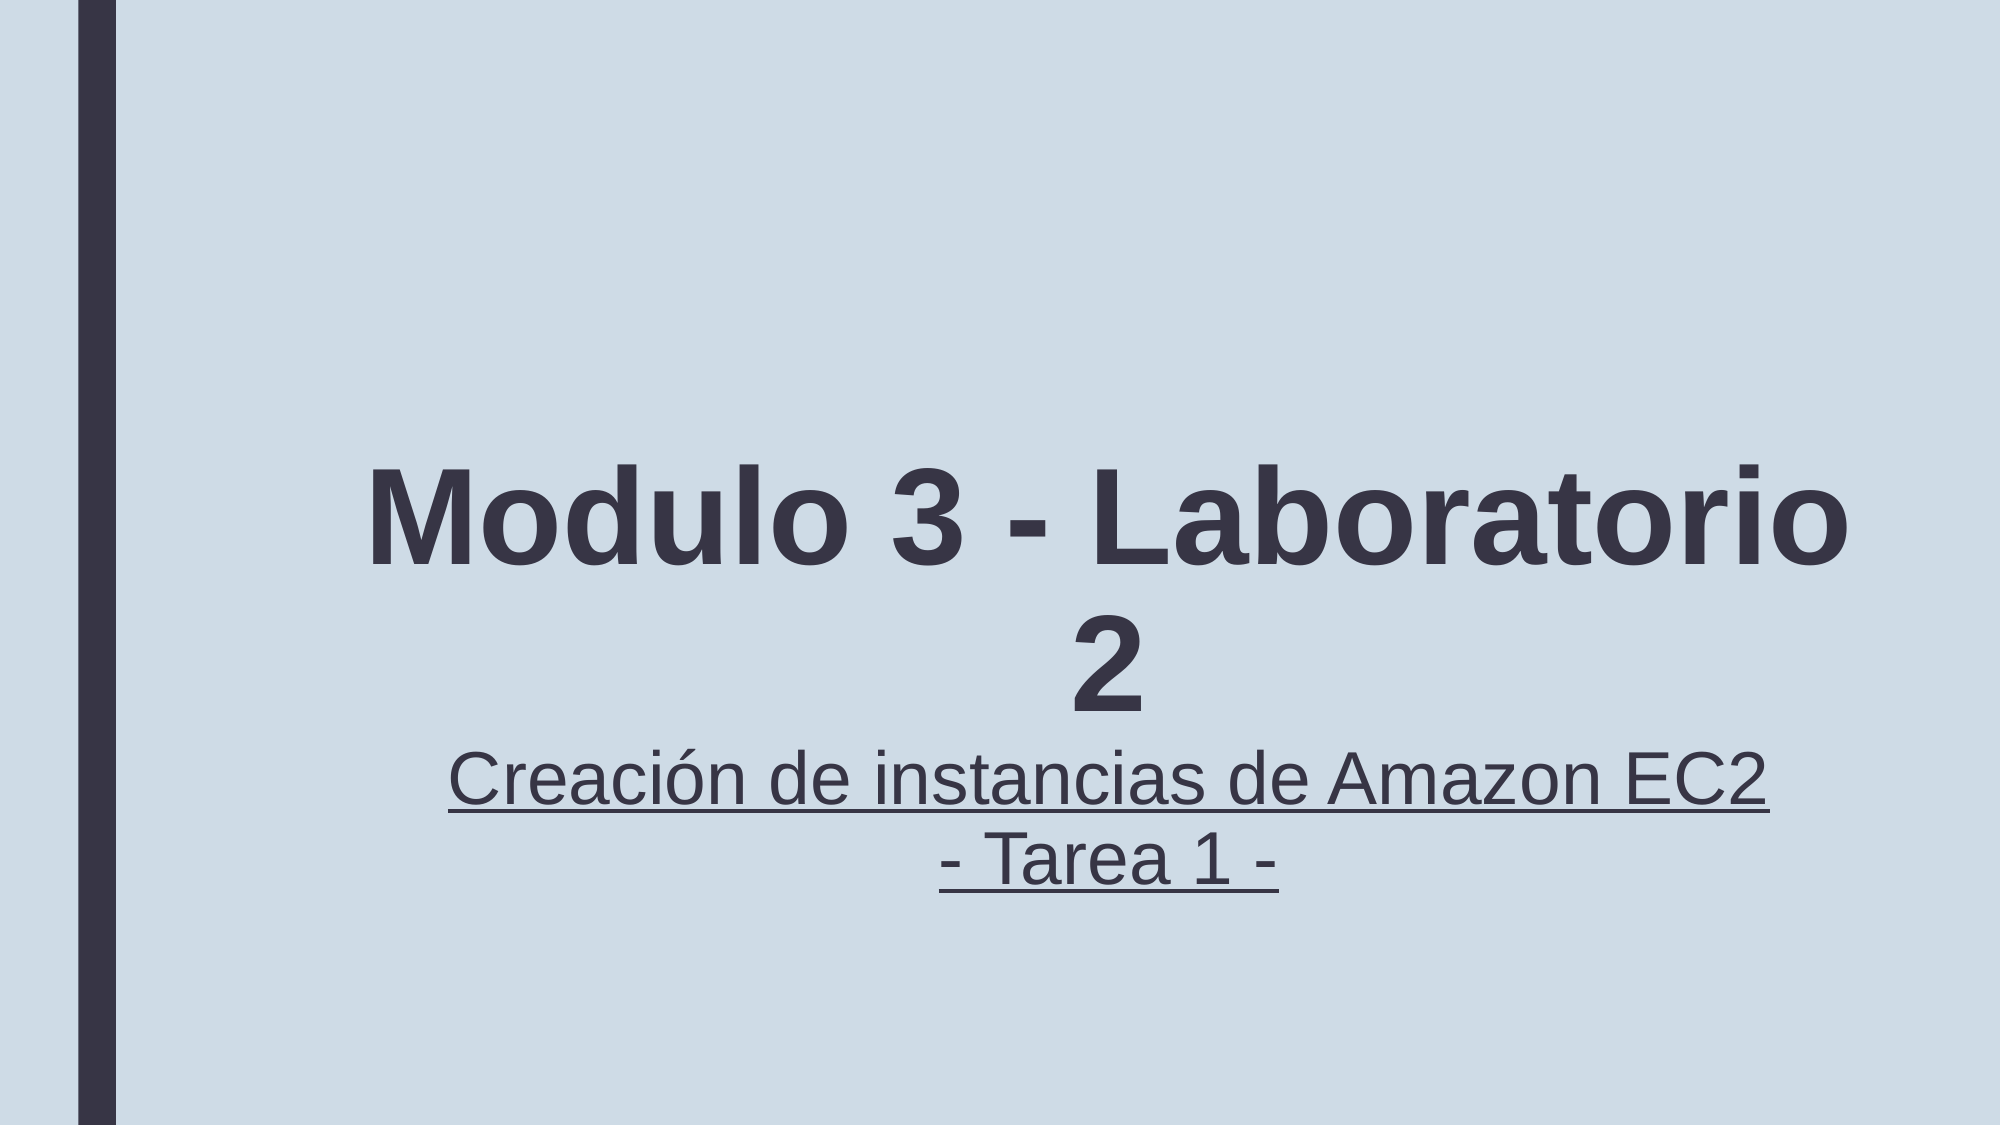

# Modulo 3 - Laboratorio 2 Creación de instancias de Amazon EC2 - Tarea 1 -